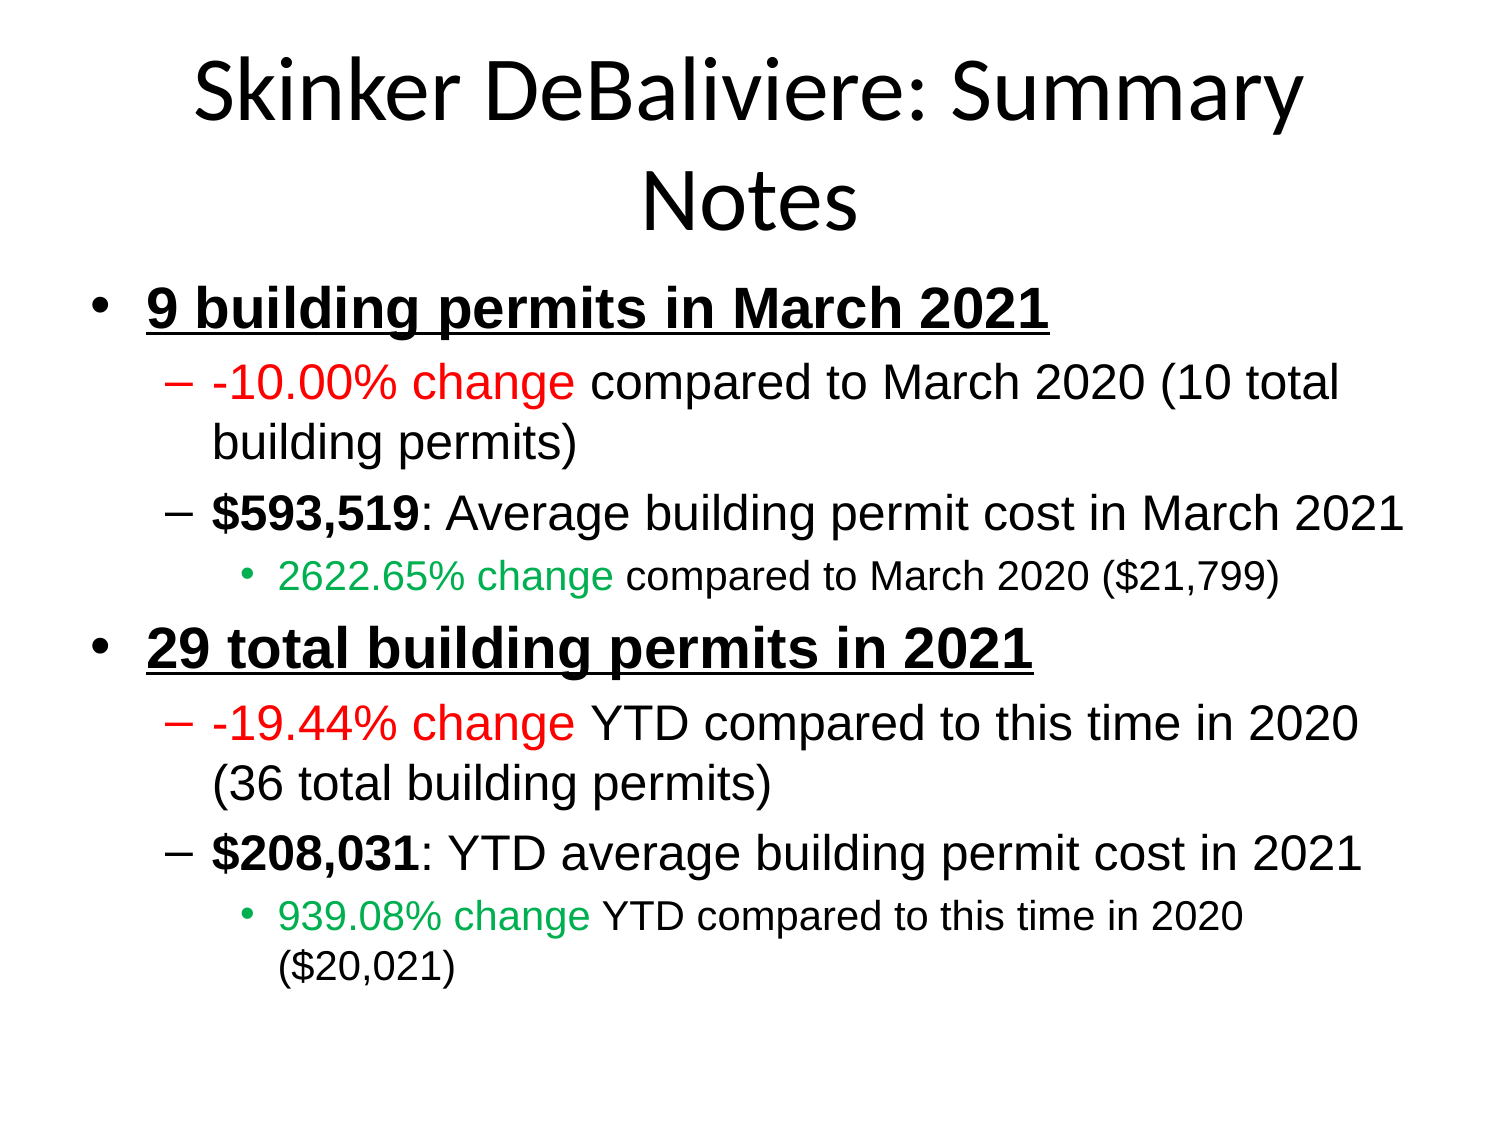

# Skinker DeBaliviere: Summary Notes
9 building permits in March 2021
-10.00% change compared to March 2020 (10 total building permits)
$593,519: Average building permit cost in March 2021
2622.65% change compared to March 2020 ($21,799)
29 total building permits in 2021
-19.44% change YTD compared to this time in 2020 (36 total building permits)
$208,031: YTD average building permit cost in 2021
939.08% change YTD compared to this time in 2020 ($20,021)